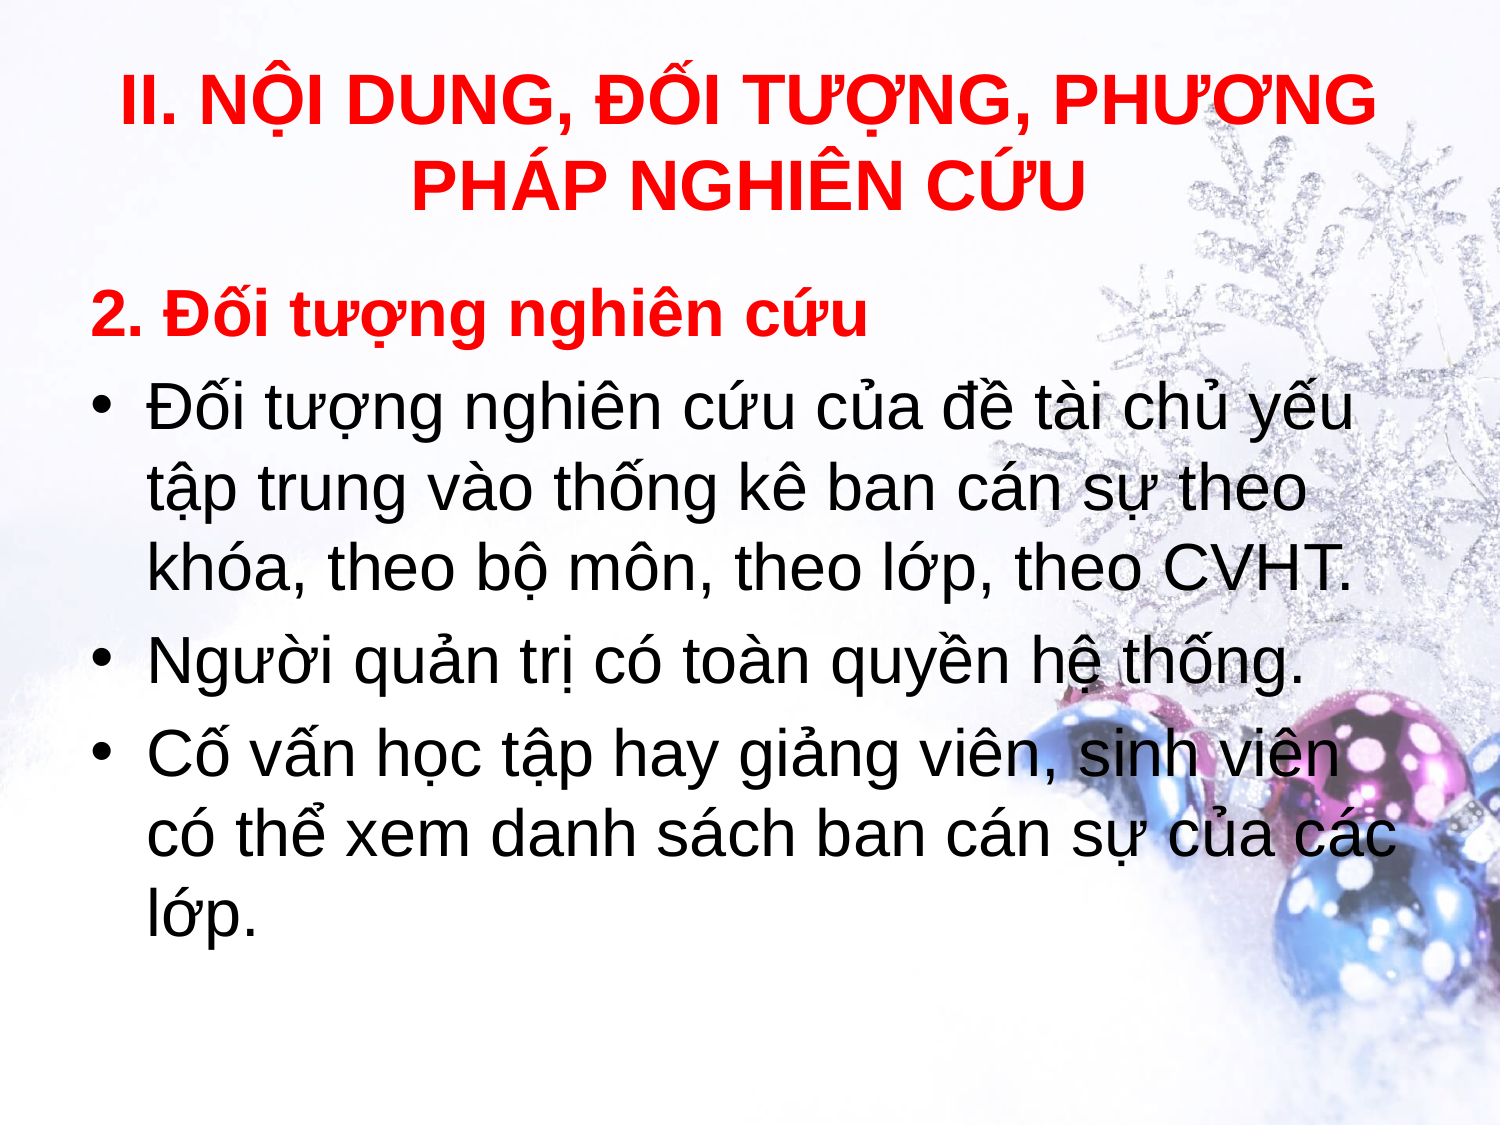

# II. NỘI DUNG, ĐỐI TƯỢNG, PHƯƠNG PHÁP NGHIÊN CỨU
2. Đối tượng nghiên cứu
Đối tượng nghiên cứu của đề tài chủ yếu tập trung vào thống kê ban cán sự theo khóa, theo bộ môn, theo lớp, theo CVHT.
Người quản trị có toàn quyền hệ thống.
Cố vấn học tập hay giảng viên, sinh viên có thể xem danh sách ban cán sự của các lớp.